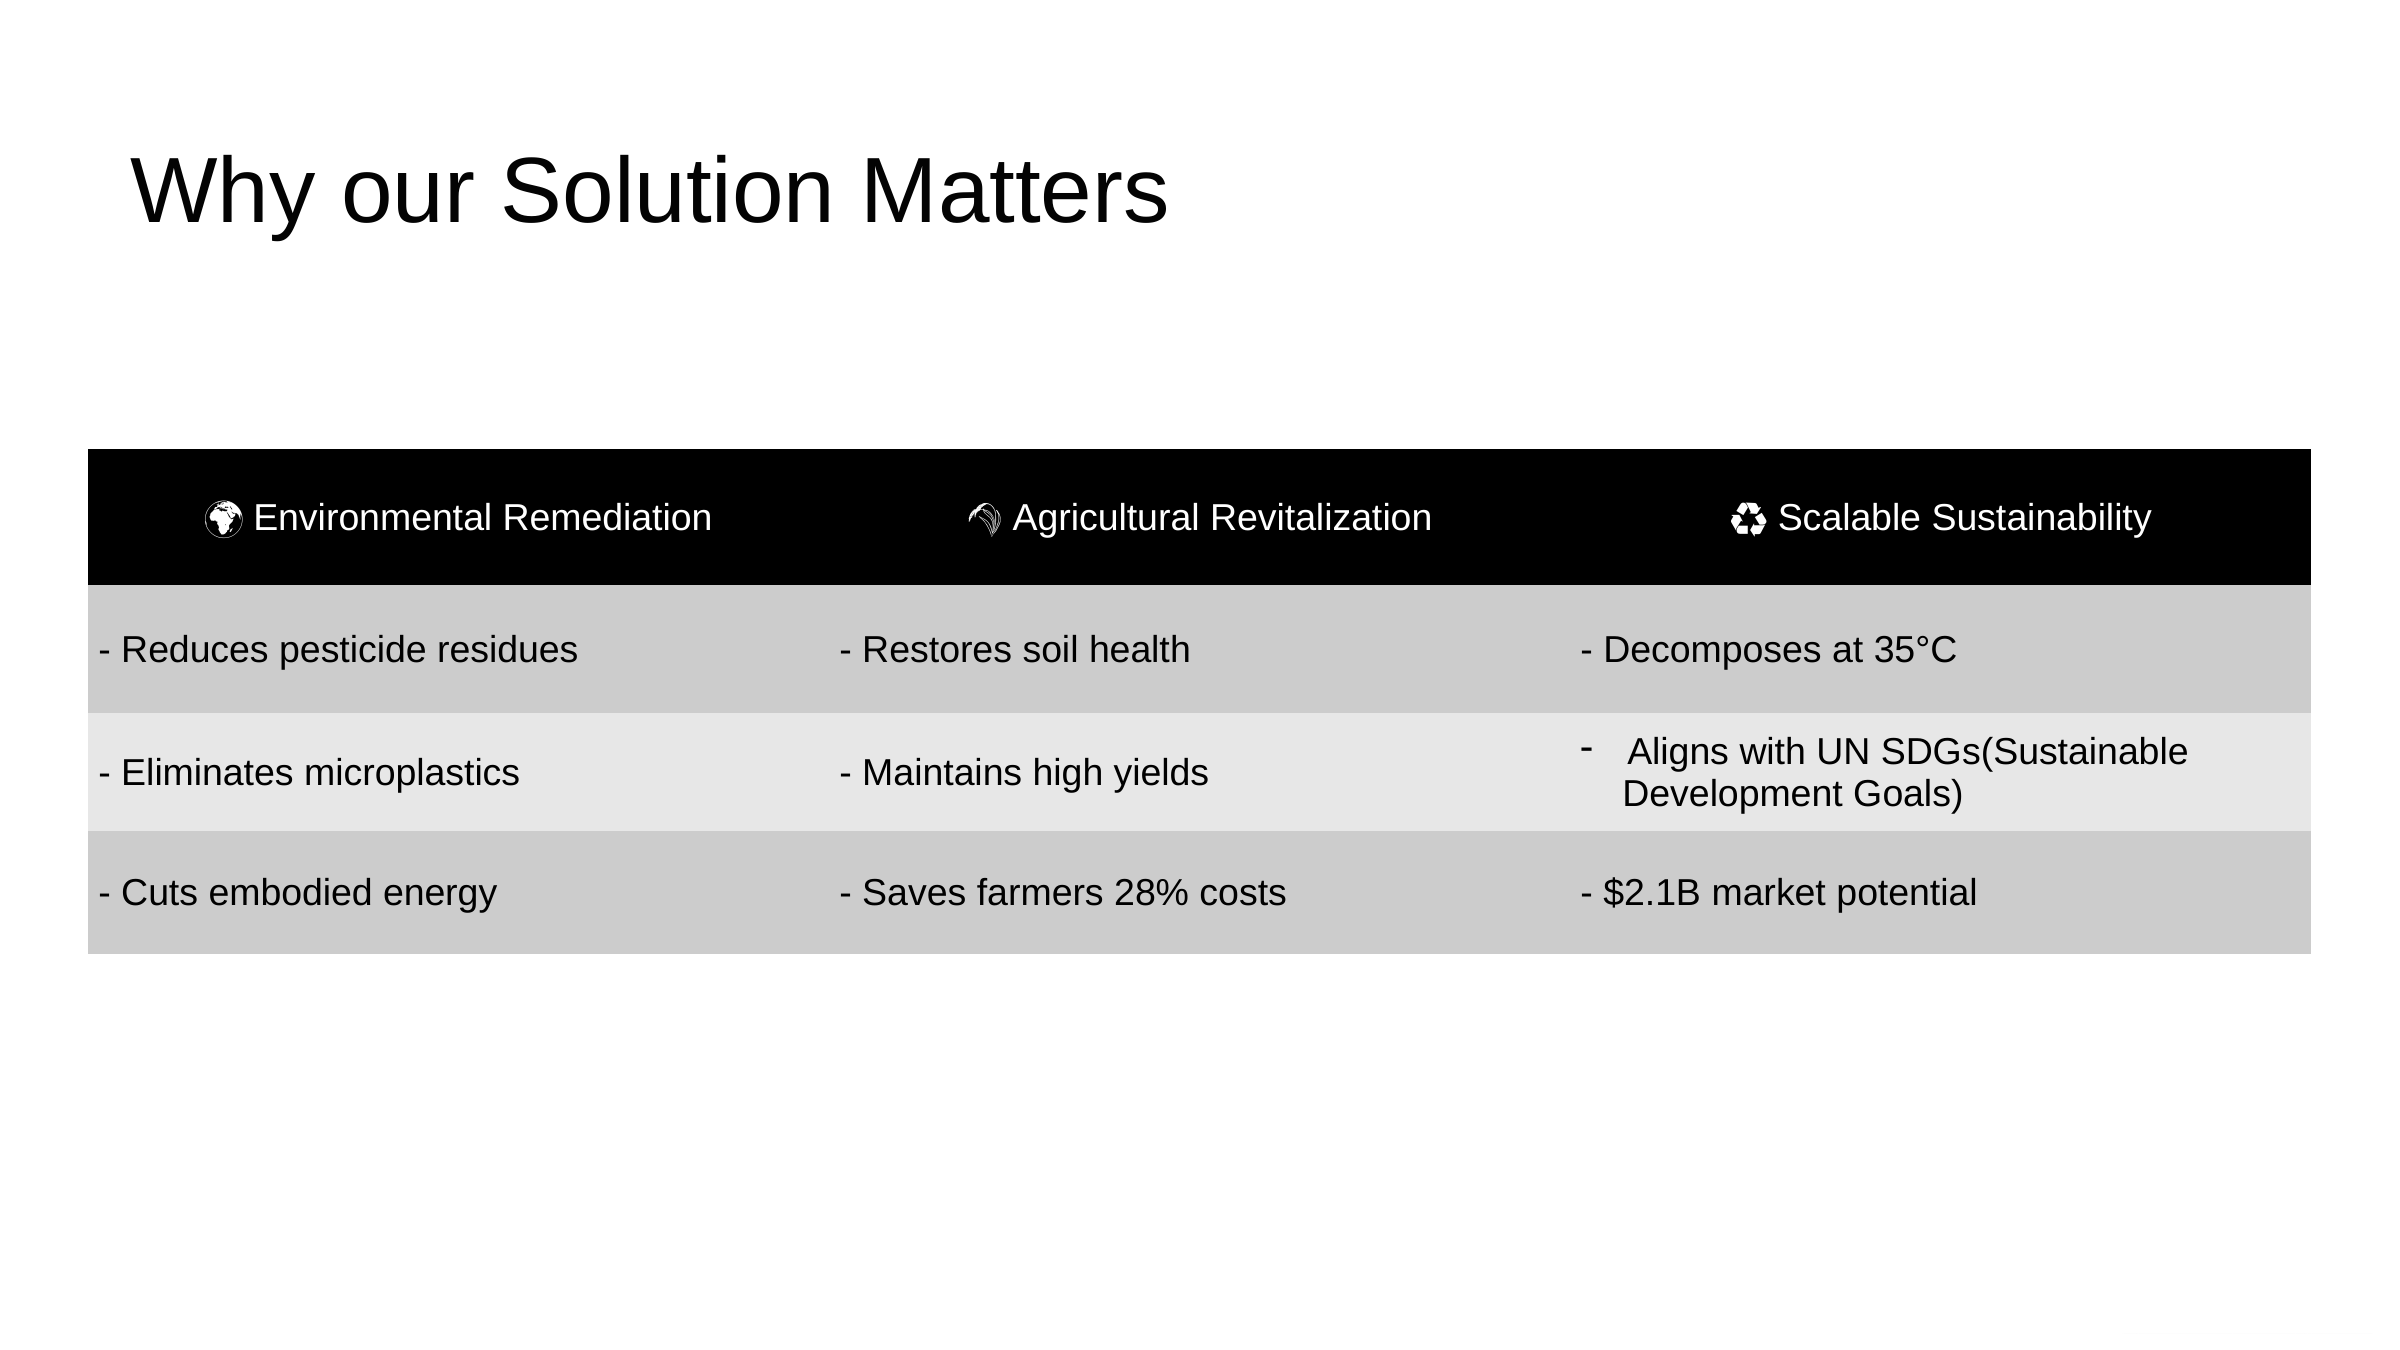

Why our Solution Matters
| 🌍 Environmental Remediation | 🌾 Agricultural Revitalization | ♻️ Scalable Sustainability |
| --- | --- | --- |
| - Reduces pesticide residues | - Restores soil health | - Decomposes at 35°C |
| - Eliminates microplastics | - Maintains high yields | Aligns with UN SDGs(Sustainable Development Goals) |
| - Cuts embodied energy | - Saves farmers 28% costs | - $2.1B market potential |